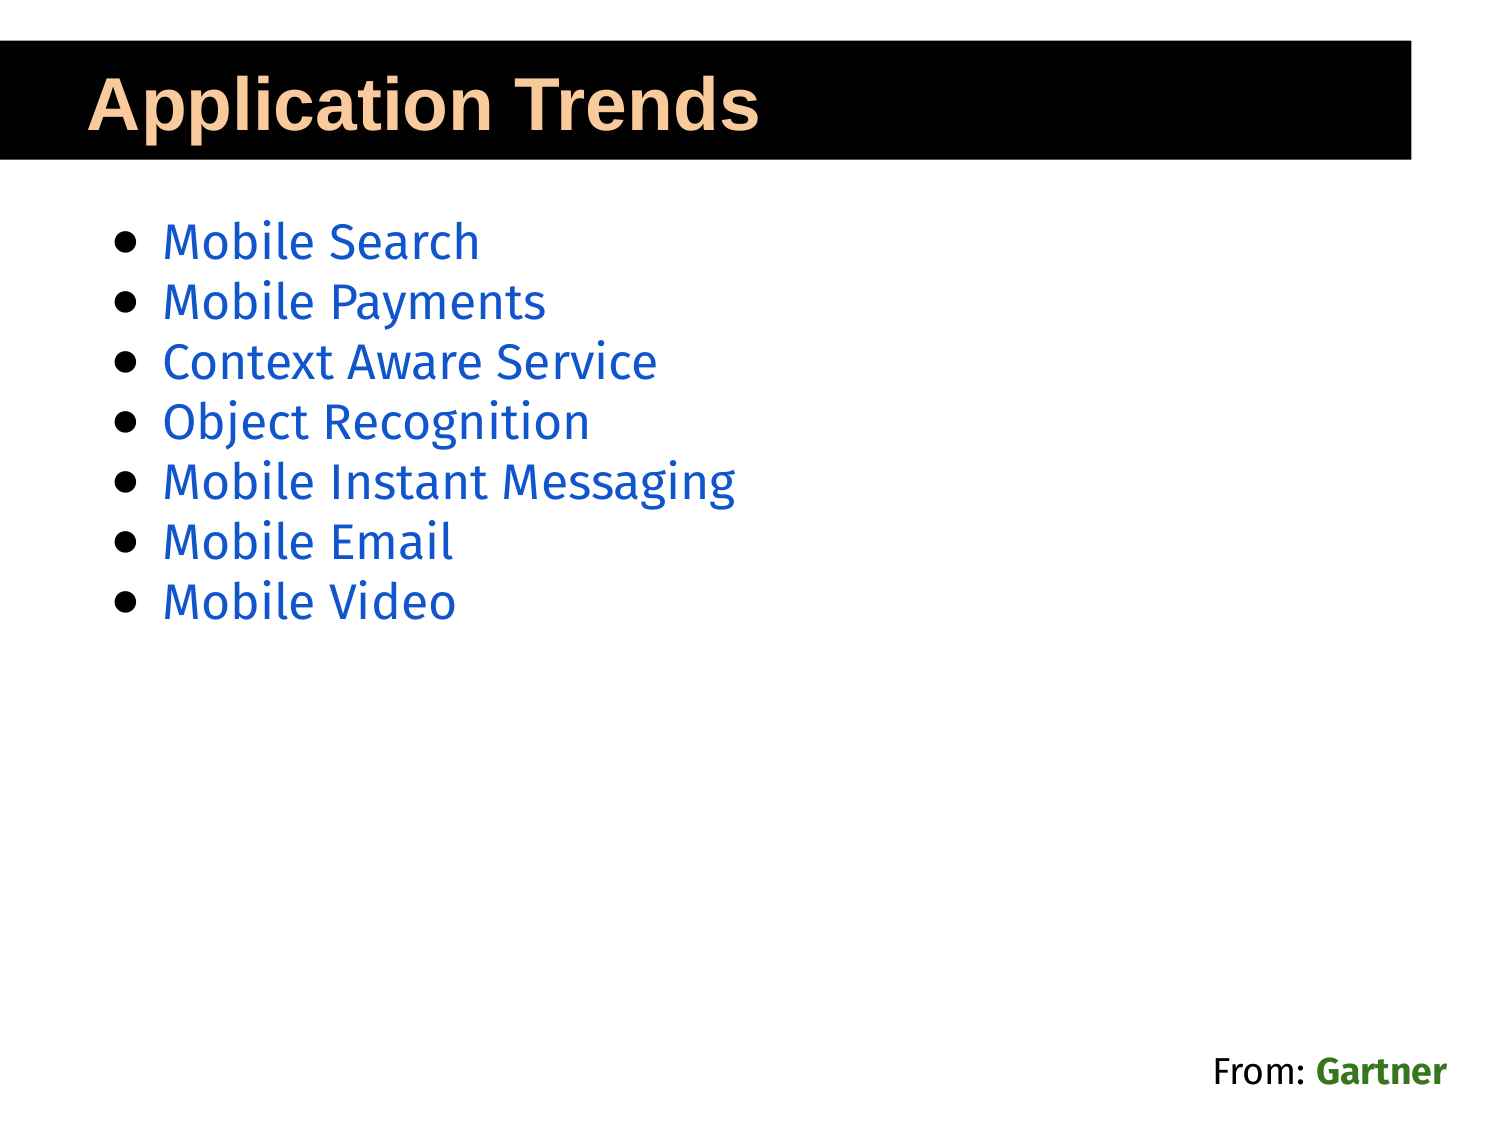

Application Trends
Mobile Search
Mobile Payments
Context Aware Service
Object Recognition
Mobile Instant Messaging
Mobile Email
Mobile Video

From: Gartner